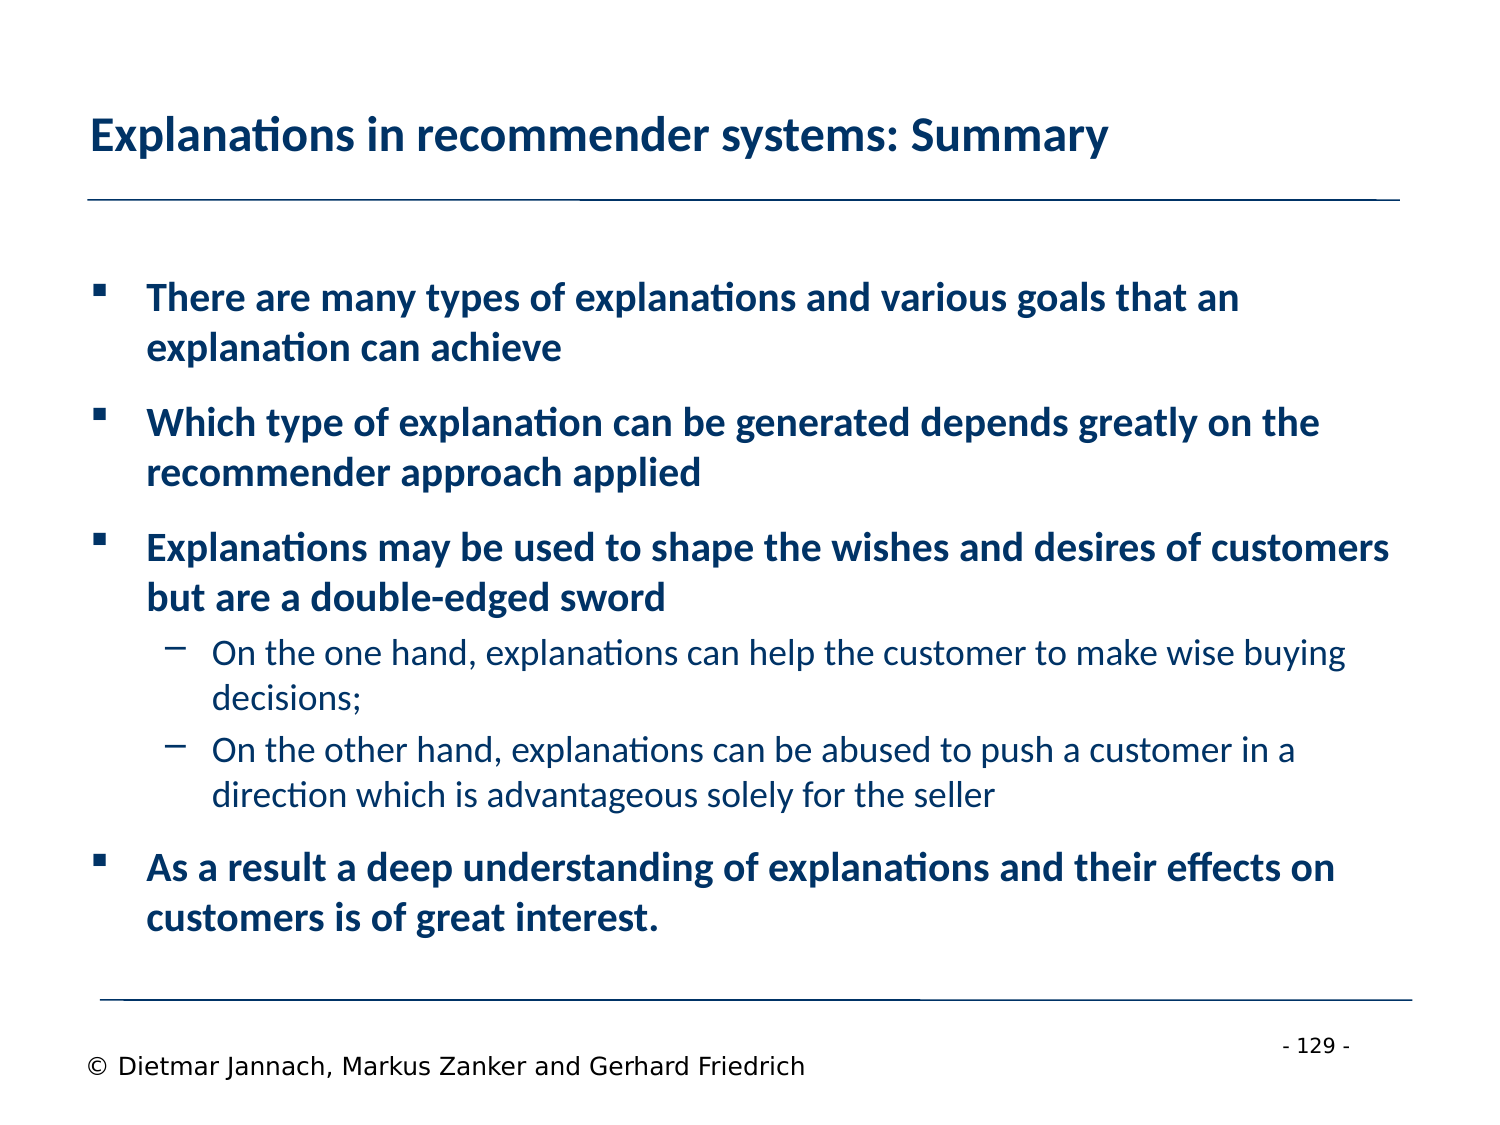

# Explanations in recommender systems: Summary
There are many types of explanations and various goals that an explanation can achieve
Which type of explanation can be generated depends greatly on the recommender approach applied
Explanations may be used to shape the wishes and desires of customers but are a double-edged sword
On the one hand, explanations can help the customer to make wise buying decisions;
On the other hand, explanations can be abused to push a customer in a direction which is advantageous solely for the seller
As a result a deep understanding of explanations and their effects on customers is of great interest.